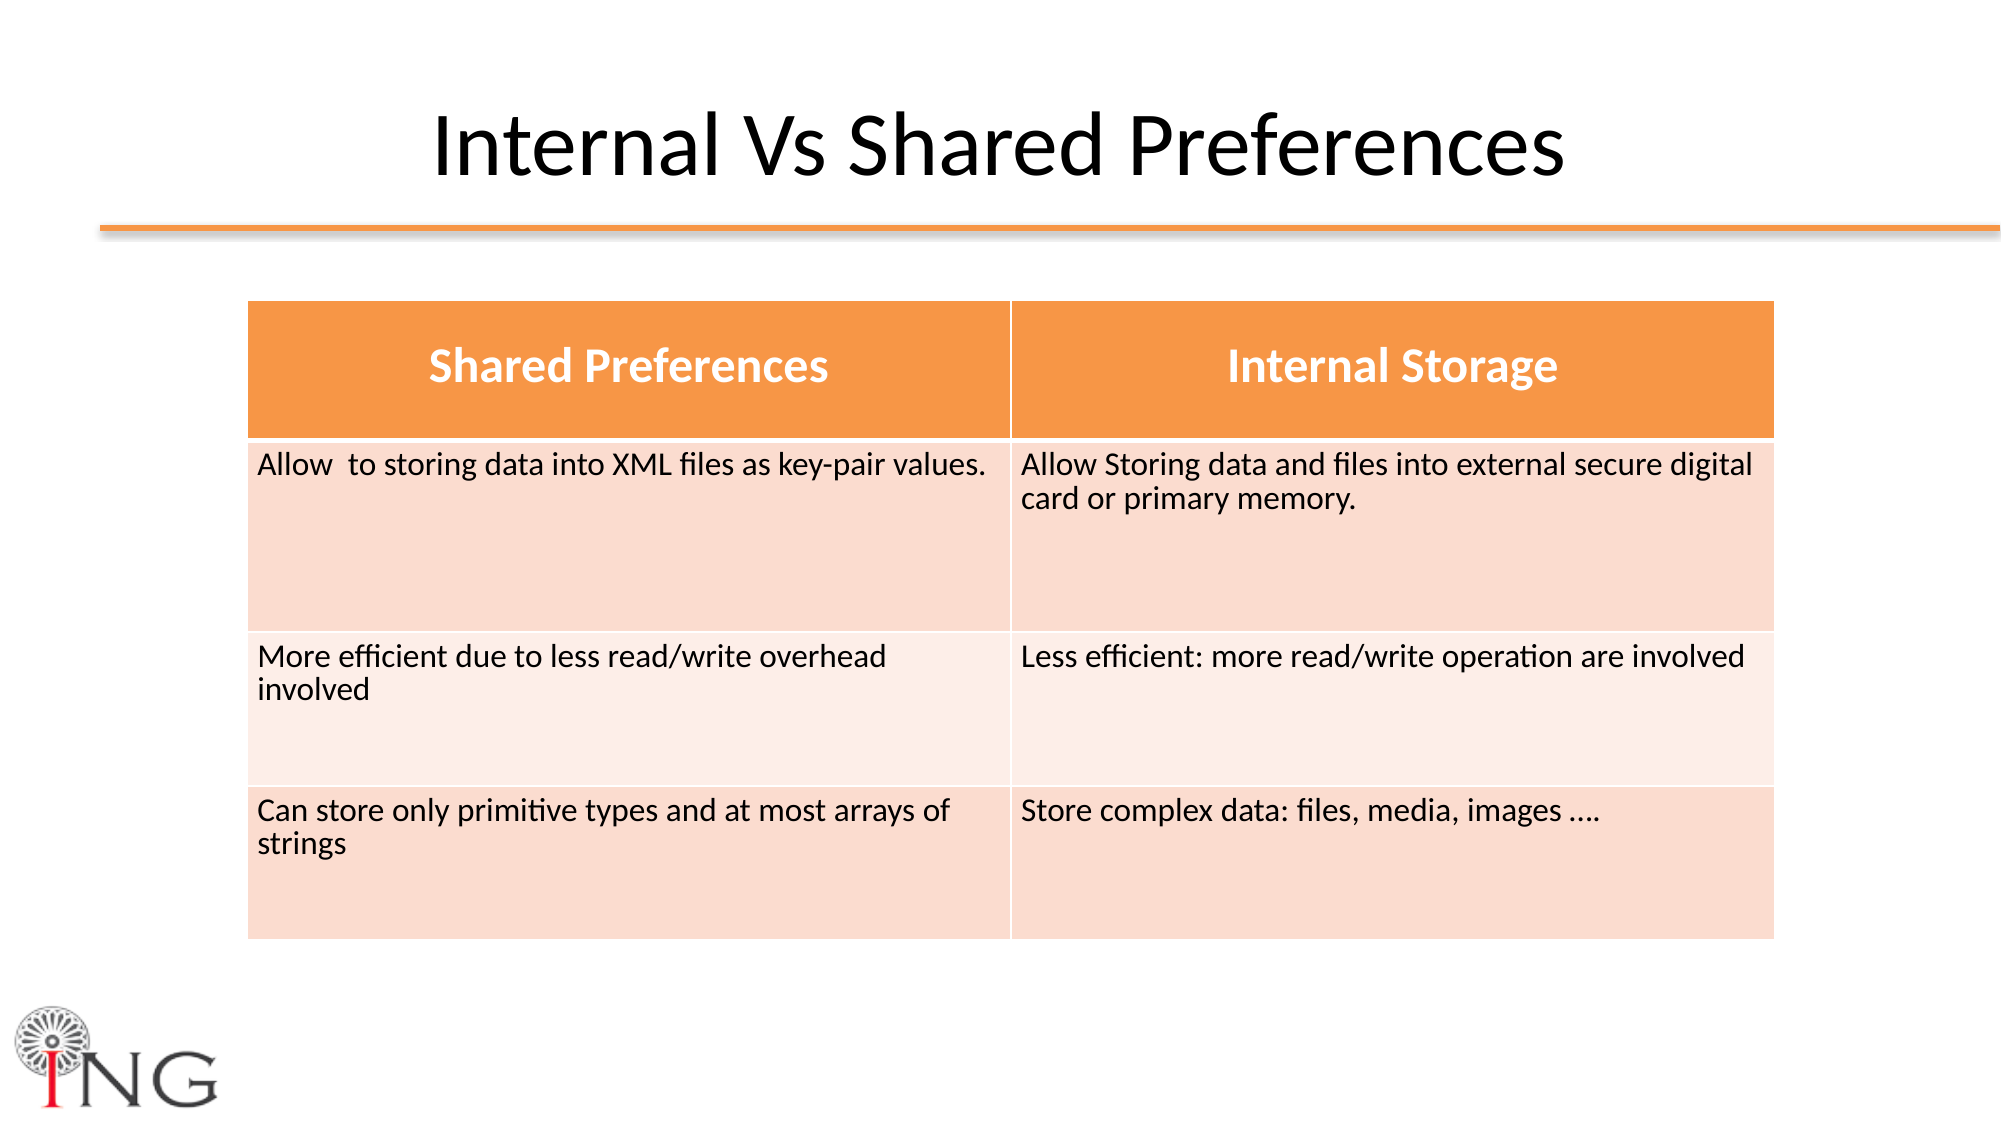

# Internal Vs Shared Preferences
| Shared Preferences | Internal Storage |
| --- | --- |
| Allow to storing data into XML files as key-pair values. | Allow Storing data and files into external secure digital card or primary memory. |
| More efficient due to less read/write overhead involved | Less efficient: more read/write operation are involved |
| Can store only primitive types and at most arrays of strings | Store complex data: files, media, images …. |